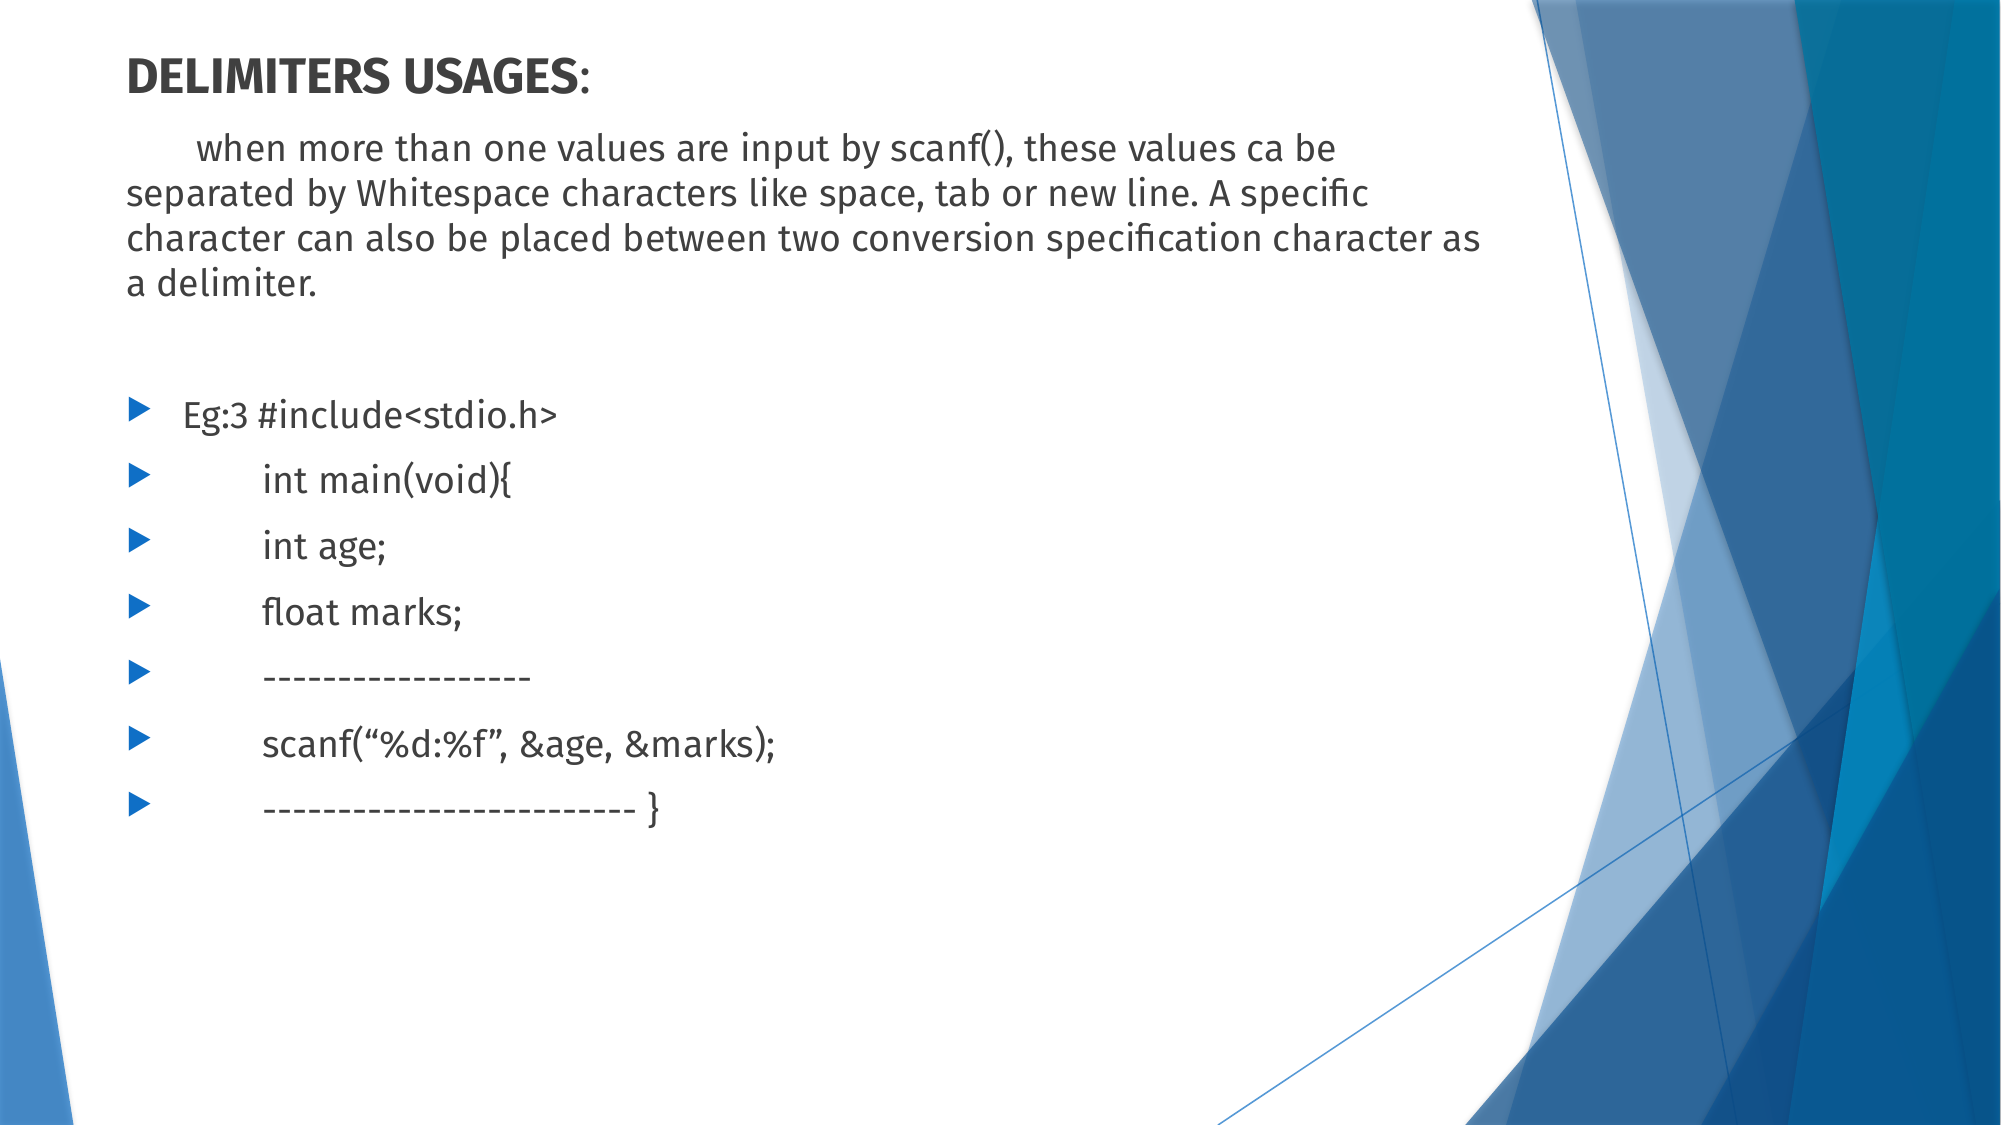

DELIMITERS USAGES:
       when more than one values are input by scanf(), these values ca be separated by Whitespace characters like space, tab or new line. A specific character can also be placed between two conversion specification character as a delimiter.

Eg:3 #include<stdio.h>
        int main(void){
        int age;
        float marks;
        ------------------
        scanf(“%d:%f”, &age, &marks);
        ------------------------- }